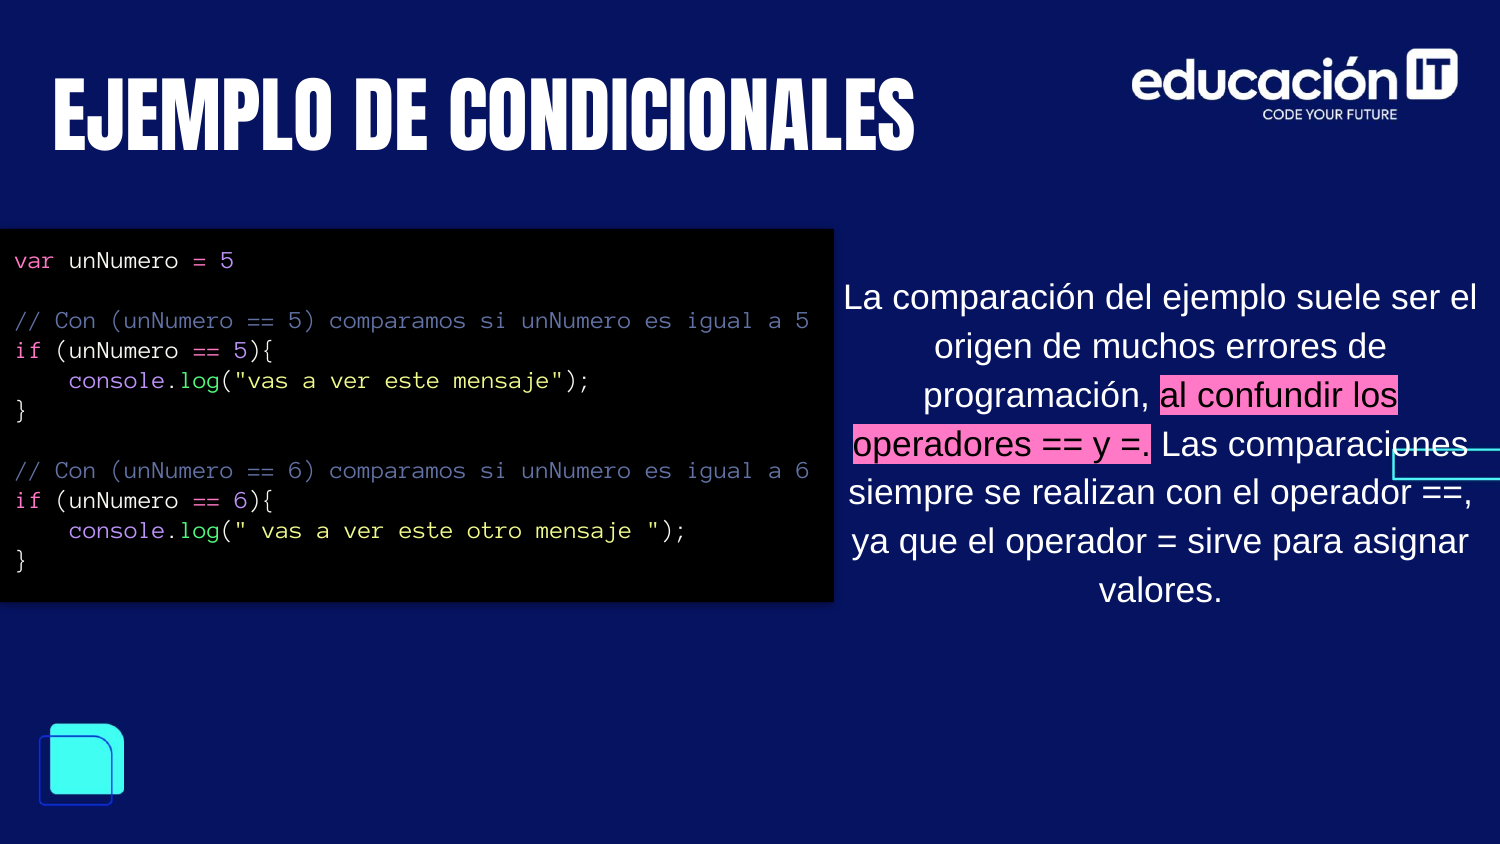

EJEMPLO DE CONDICIONALES
var unNumero = 5

// Con (unNumero == 5) comparamos si unNumero es igual a 5
if (unNumero == 5){
    console.log("vas a ver este mensaje");
}

// Con (unNumero == 6) comparamos si unNumero es igual a 6
if (unNumero == 6){
    console.log(" vas a ver este otro mensaje ");
}

La comparación del ejemplo suele ser el origen de muchos errores de programación, al confundir los operadores == y =. Las comparaciones siempre se realizan con el operador ==, ya que el operador = sirve para asignar valores.